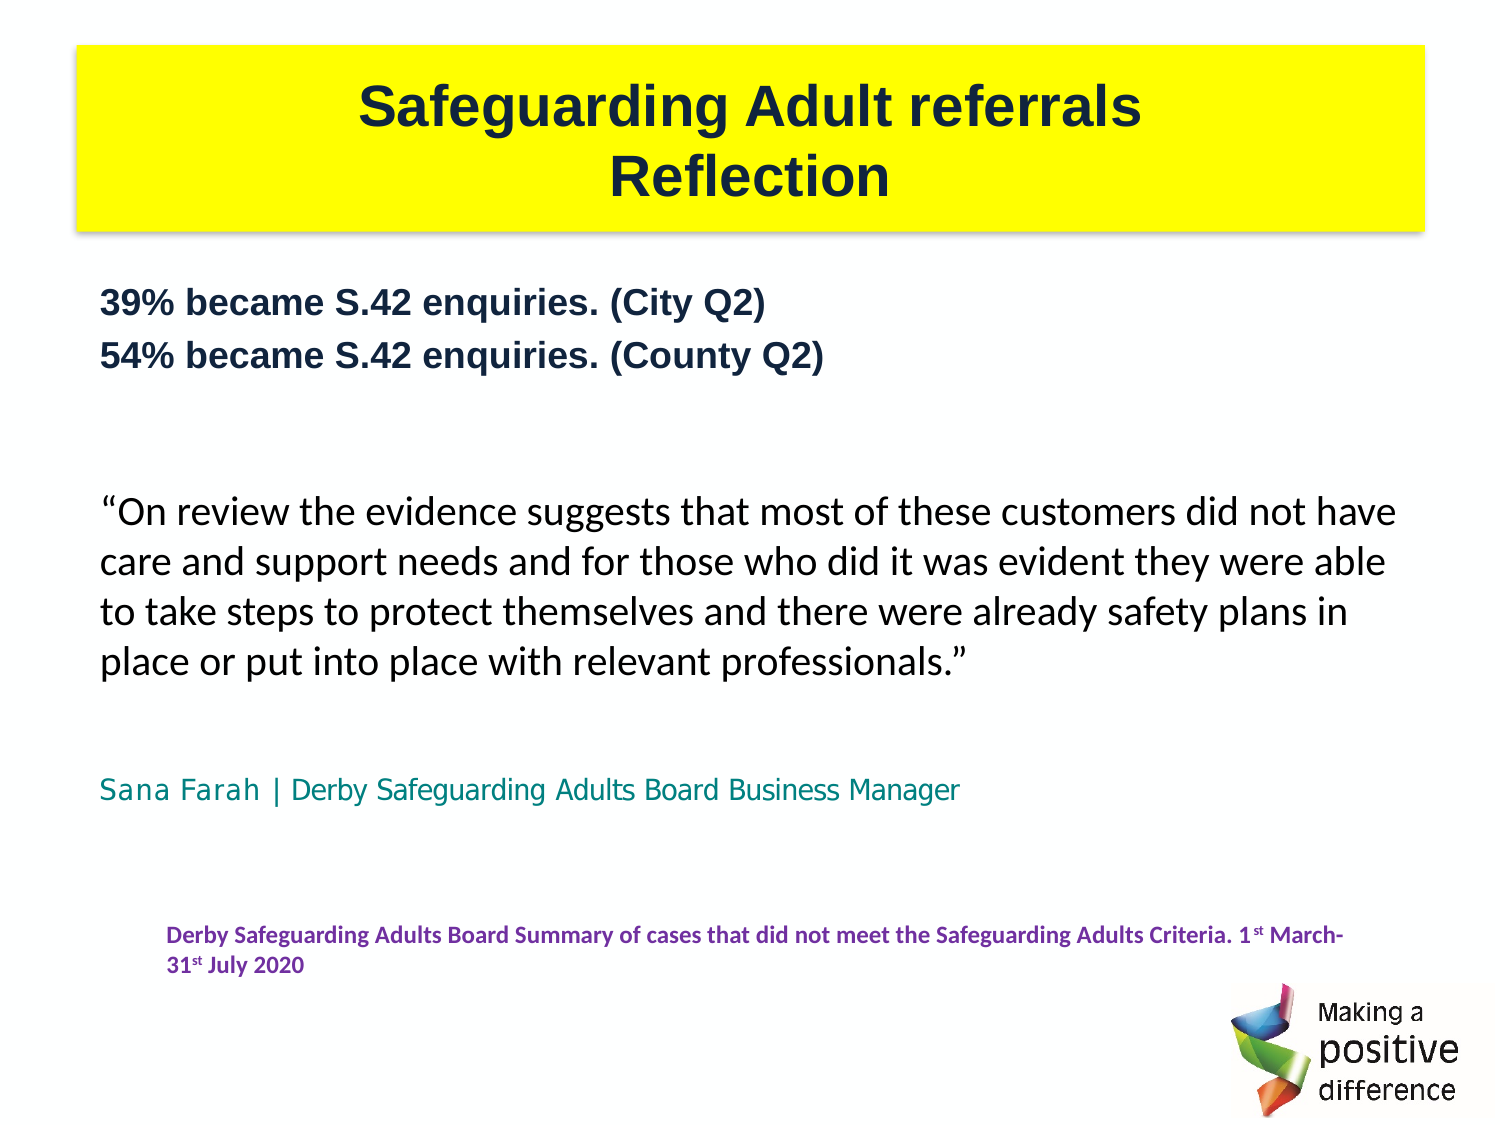

# Safeguarding Adult referrals Reflection
39% became S.42 enquiries. (City Q2)
54% became S.42 enquiries. (County Q2)

“On review the evidence suggests that most of these customers did not have care and support needs and for those who did it was evident they were able to take steps to protect themselves and there were already safety plans in place or put into place with relevant professionals.”

Sana Farah | Derby Safeguarding Adults Board Business Manager
Derby Safeguarding Adults Board Summary of cases that did not meet the Safeguarding Adults Criteria. 1st March- 31st July 2020